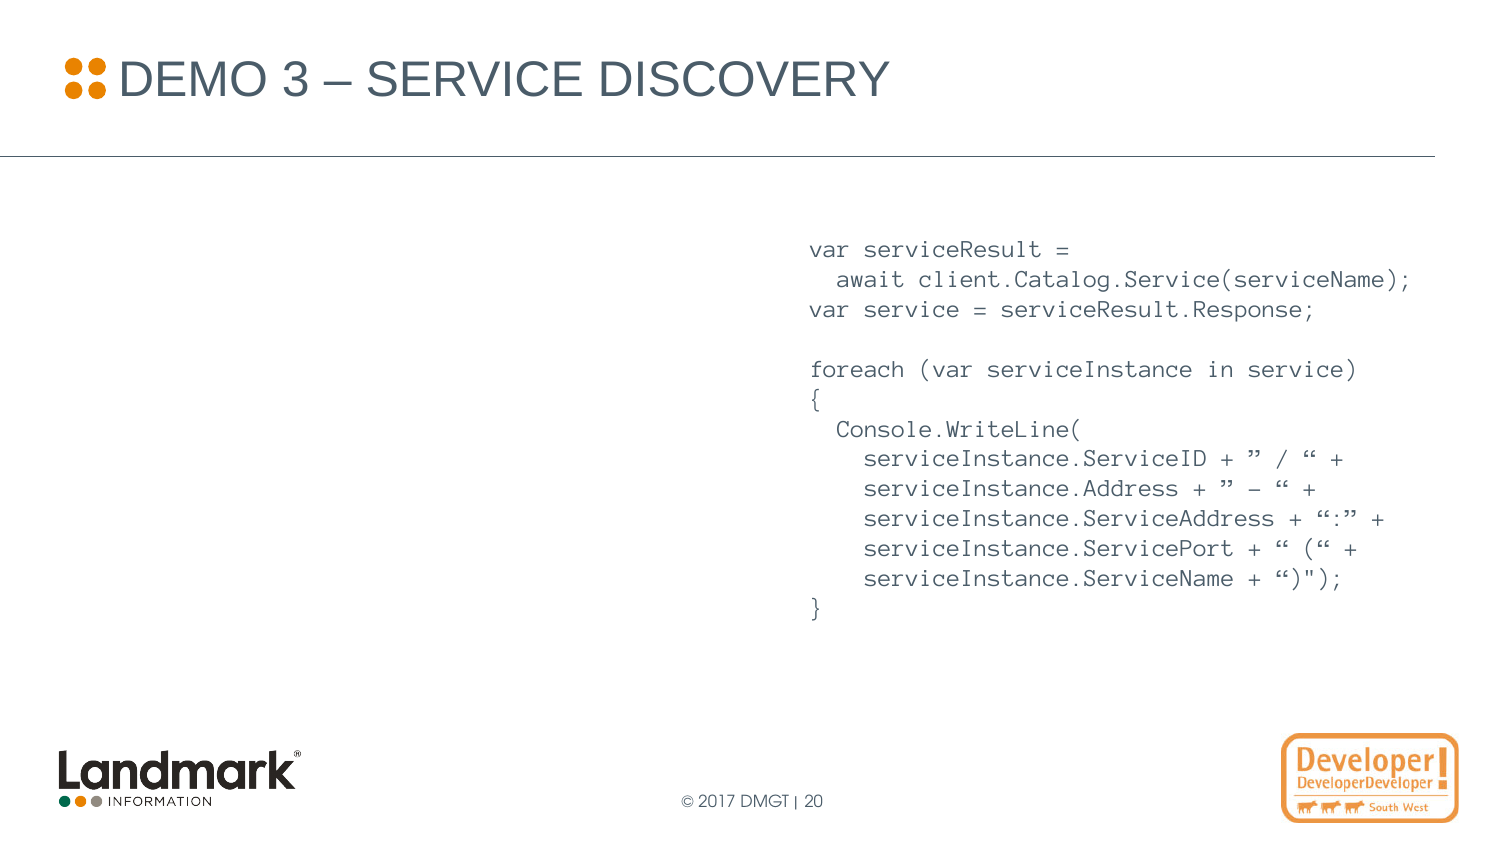

# Demo 3 – Service Discovery

  var serviceResult = 
    await client.Catalog.Service(serviceName);
  var service = serviceResult.Response;
  foreach (var serviceInstance in service)
  {
    Console.WriteLine(
      serviceInstance.ServiceID + ” / “ +
      serviceInstance.Address + ” - “ +
      serviceInstance.ServiceAddress + “:” +
      serviceInstance.ServicePort + “ (“ +
      serviceInstance.ServiceName + “)");
  }